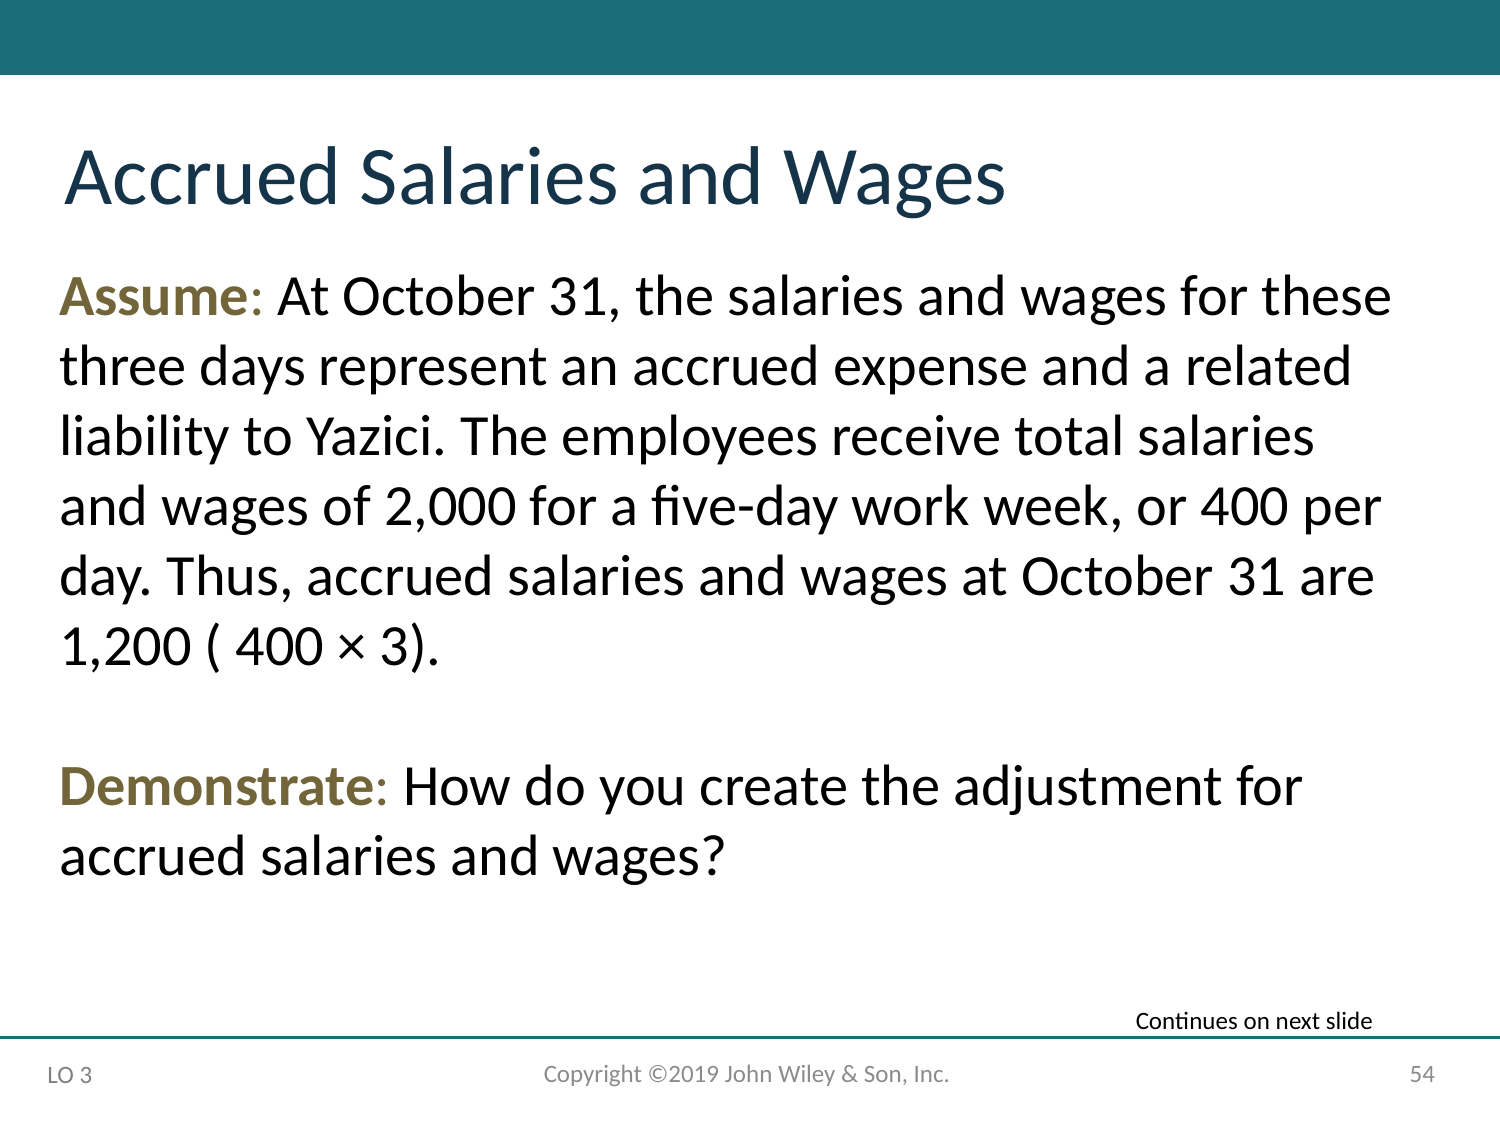

# Accrued Salaries and Wages
Assume: At October 31, the salaries and wages for these three days represent an accrued expense and a related liability to Yazici. The employees receive total salaries and wages of 2,000 for a five-day work week, or 400 per day. Thus, accrued salaries and wages at October 31 are 1,200 ( 400 × 3).

Demonstrate: How do you create the adjustment for accrued salaries and wages?

Continues on next slide
Copyright ©2019 John Wiley & Son, Inc.
54
LO 3